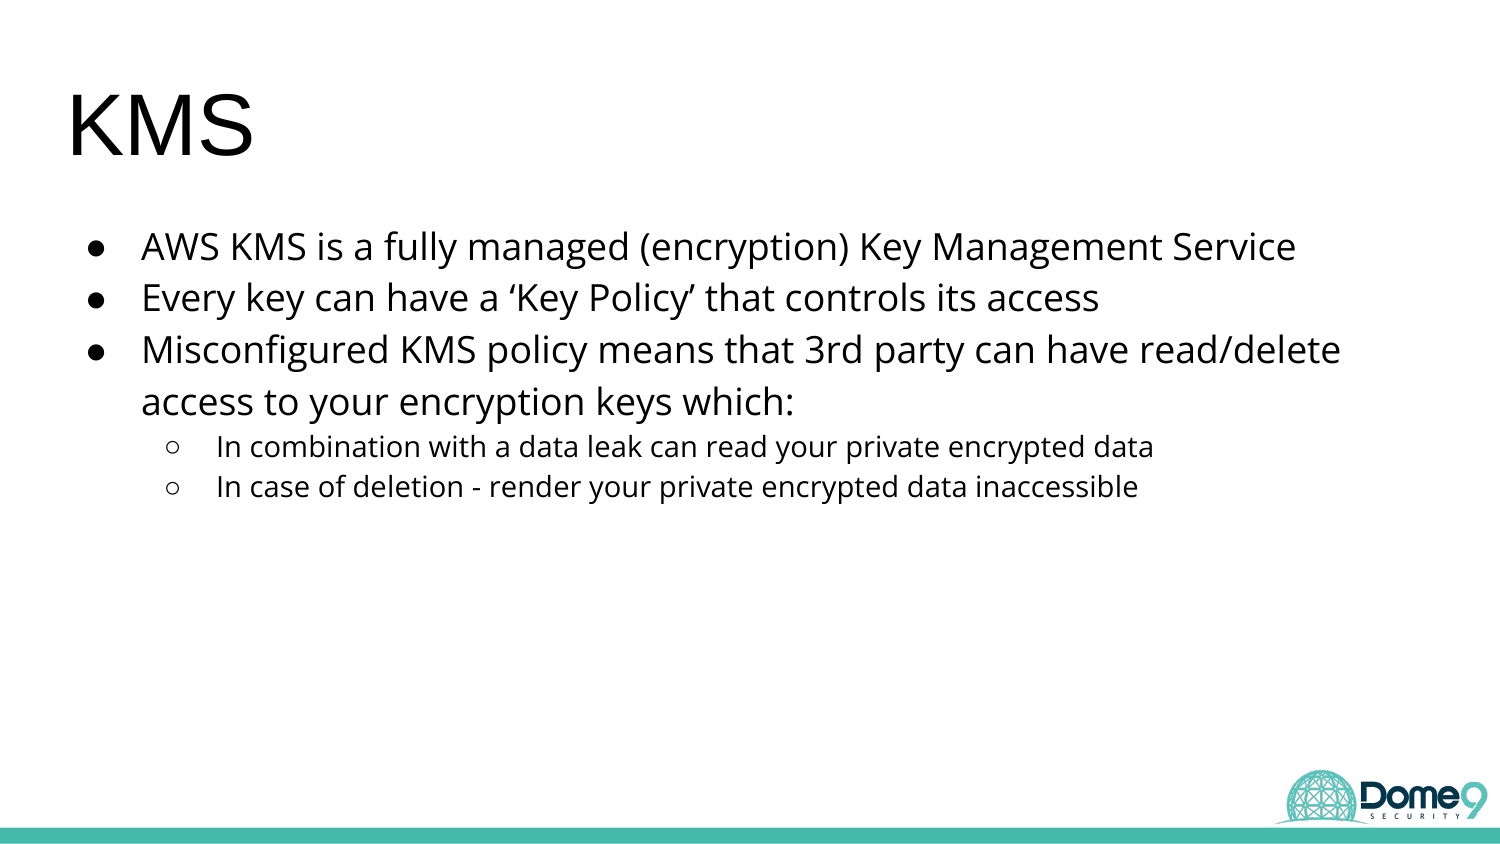

# KMS
AWS KMS is a fully managed (encryption) Key Management Service
Every key can have a ‘Key Policy’ that controls its access
Misconfigured KMS policy means that 3rd party can have read/delete access to your encryption keys which:
In combination with a data leak can read your private encrypted data
In case of deletion - render your private encrypted data inaccessible